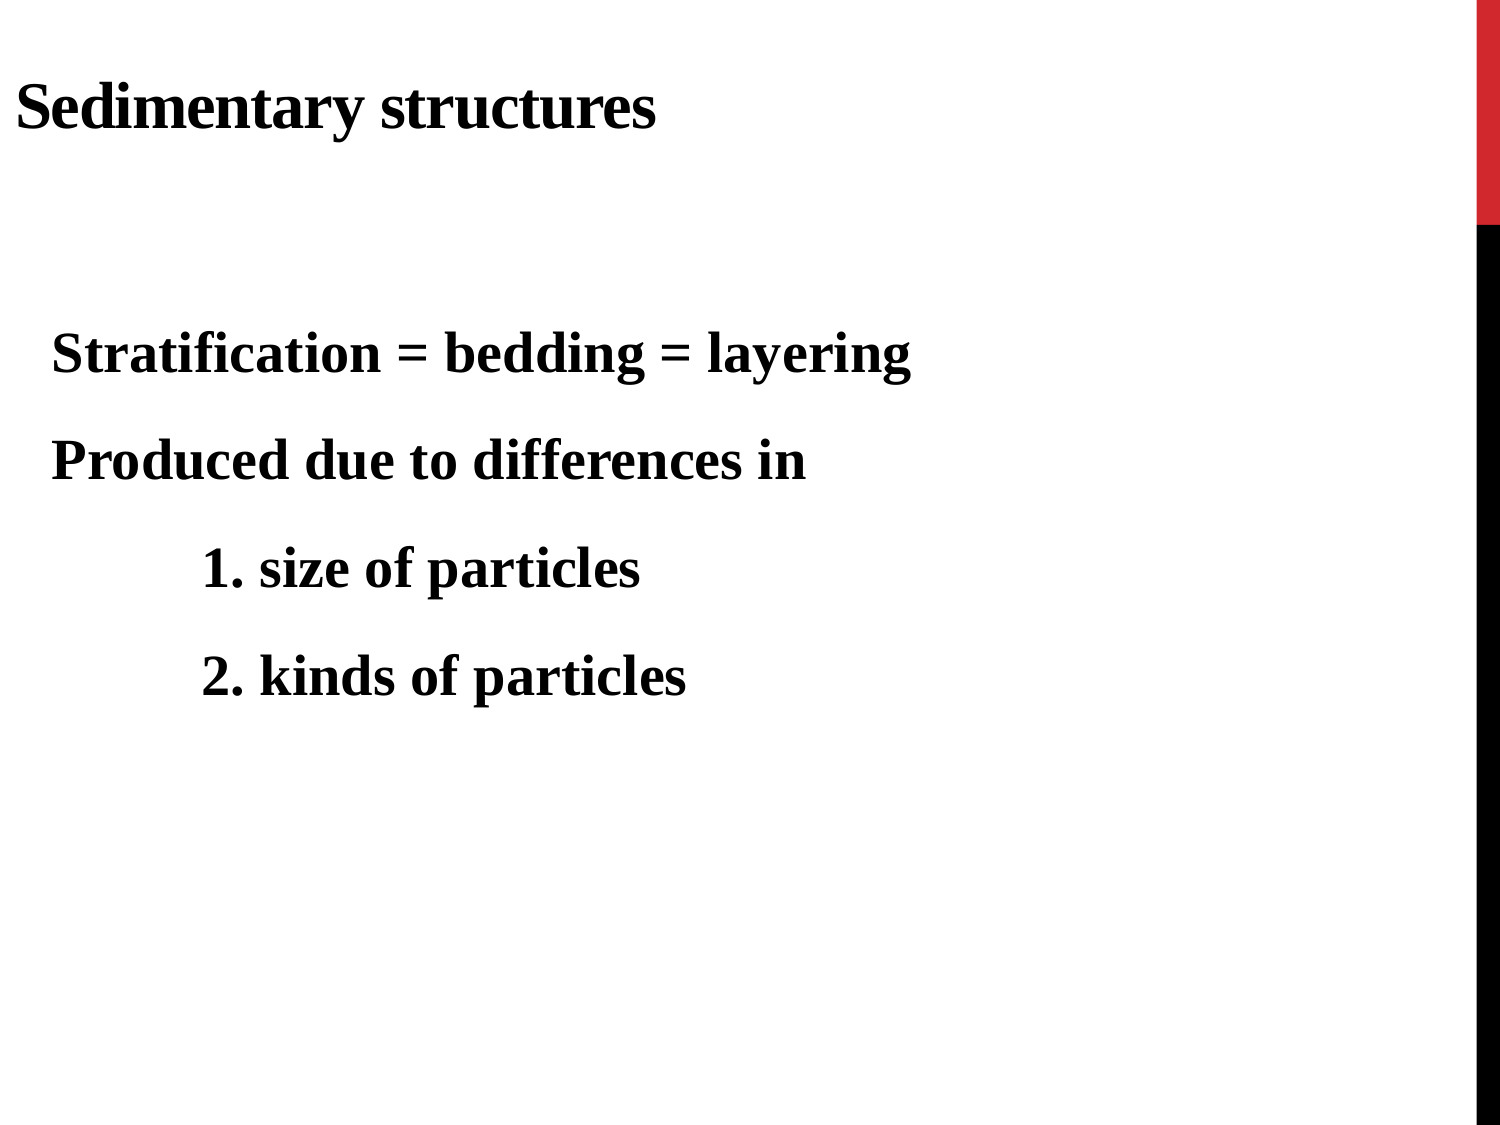

# Sedimentary structures
Stratification = bedding = layering
Produced due to differences in
	1. size of particles
	2. kinds of particles